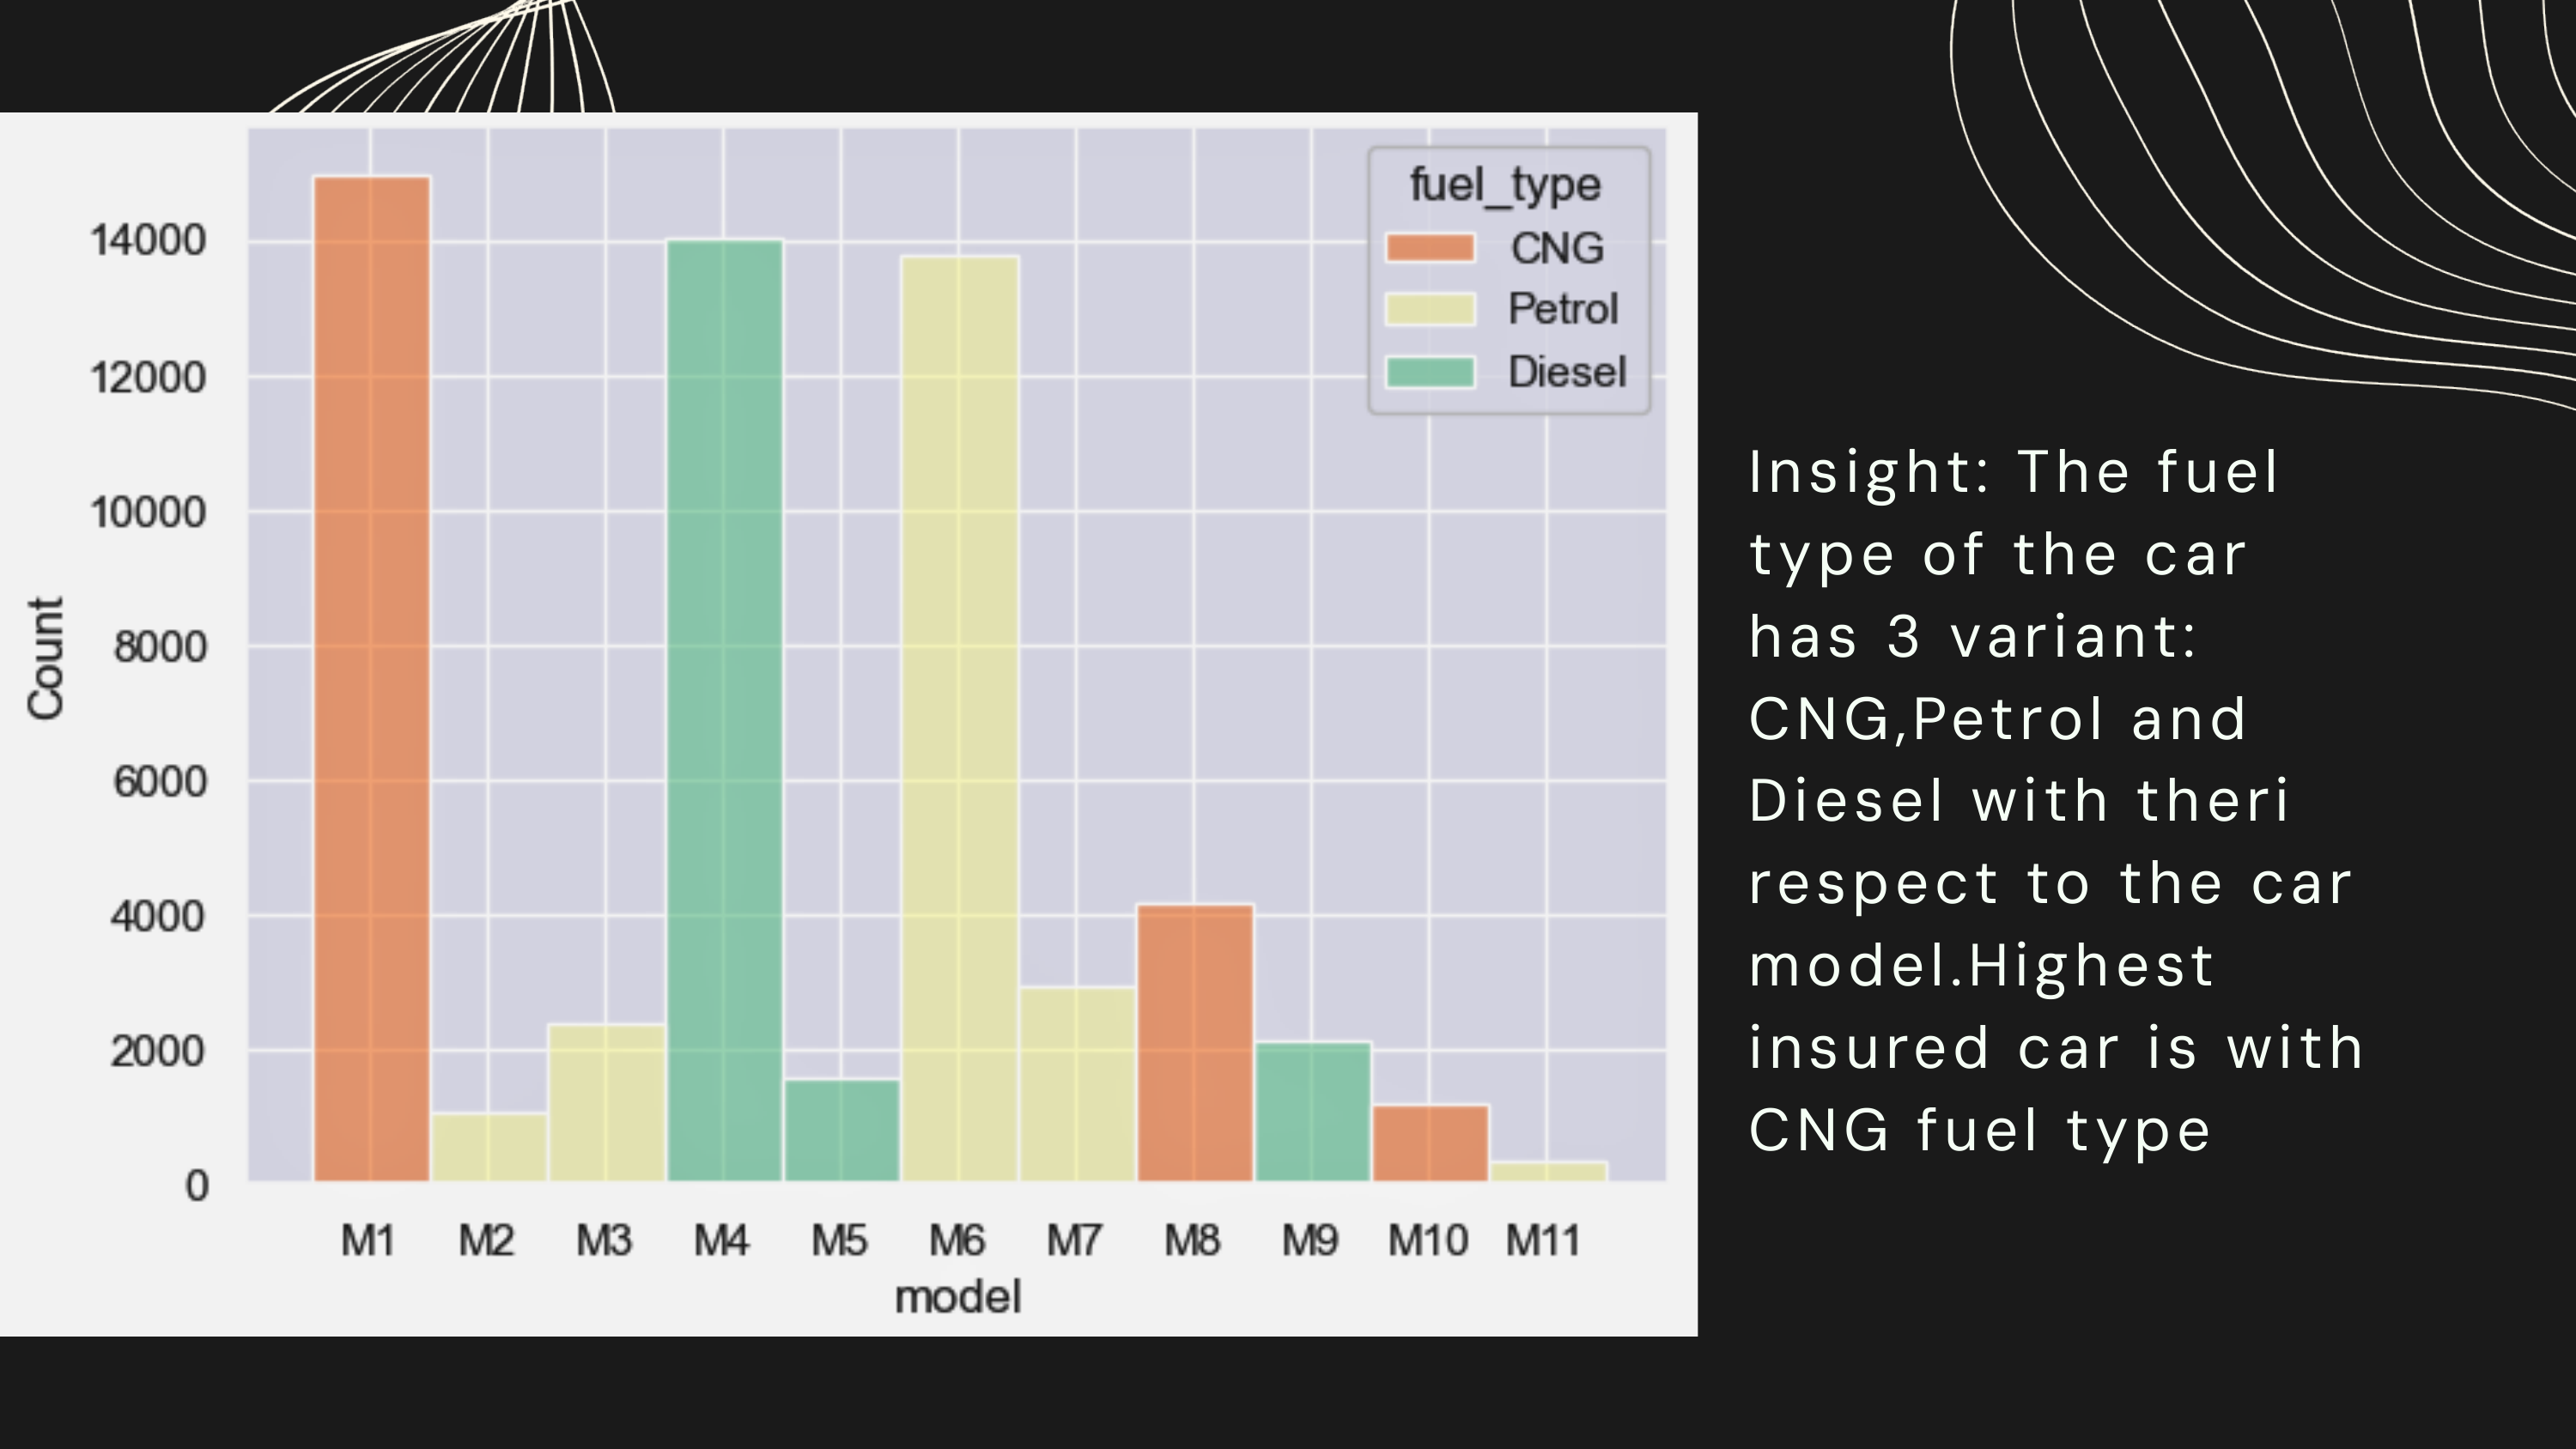

Insight: The fuel type of the car has 3 variant: CNG,Petrol and Diesel with theri respect to the car model.Highest insured car is with CNG fuel type